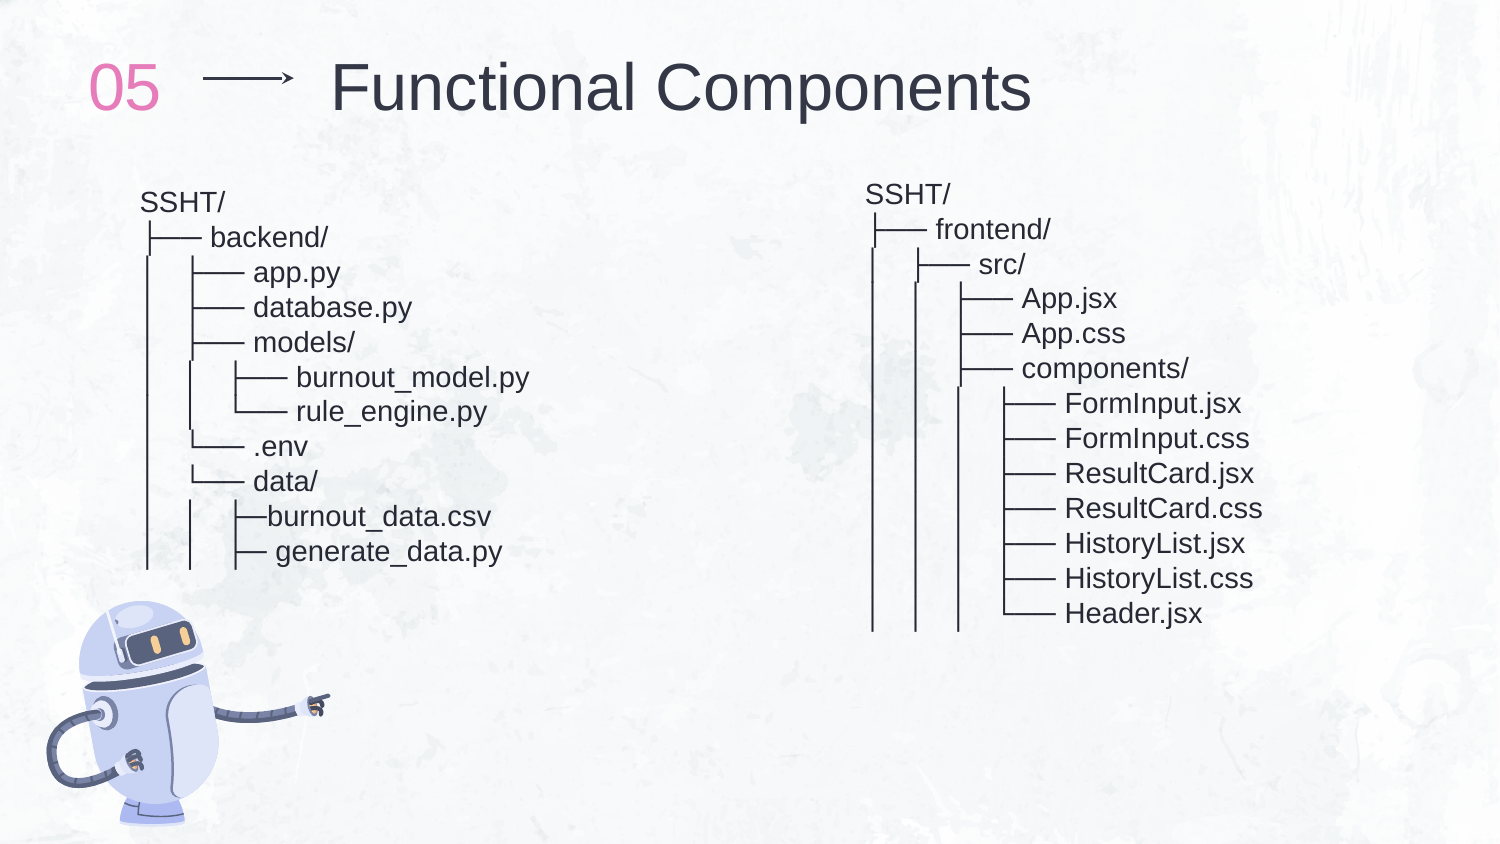

05
# Functional Components
SSHT/
├── frontend/
│   ├── src/
│   │   ├── App.jsx
│   │   ├── App.css
│   │   ├── components/
│   │   │   ├── FormInput.jsx
│   │   │   ├── FormInput.css
│   │   │   ├── ResultCard.jsx
│   │   │   ├── ResultCard.css
│   │   │   ├── HistoryList.jsx
│   │   │   ├── HistoryList.css
│   │   │   └── Header.jsx

SSHT/
├── backend/
│   ├── app.py
│   ├── database.py
│   ├── models/
│   │   ├── burnout_model.py
│   │   └── rule_engine.py
│   └── .env
│   └── data/
│   │   ├─burnout_data.csv
│   │   ├─ generate_data.py